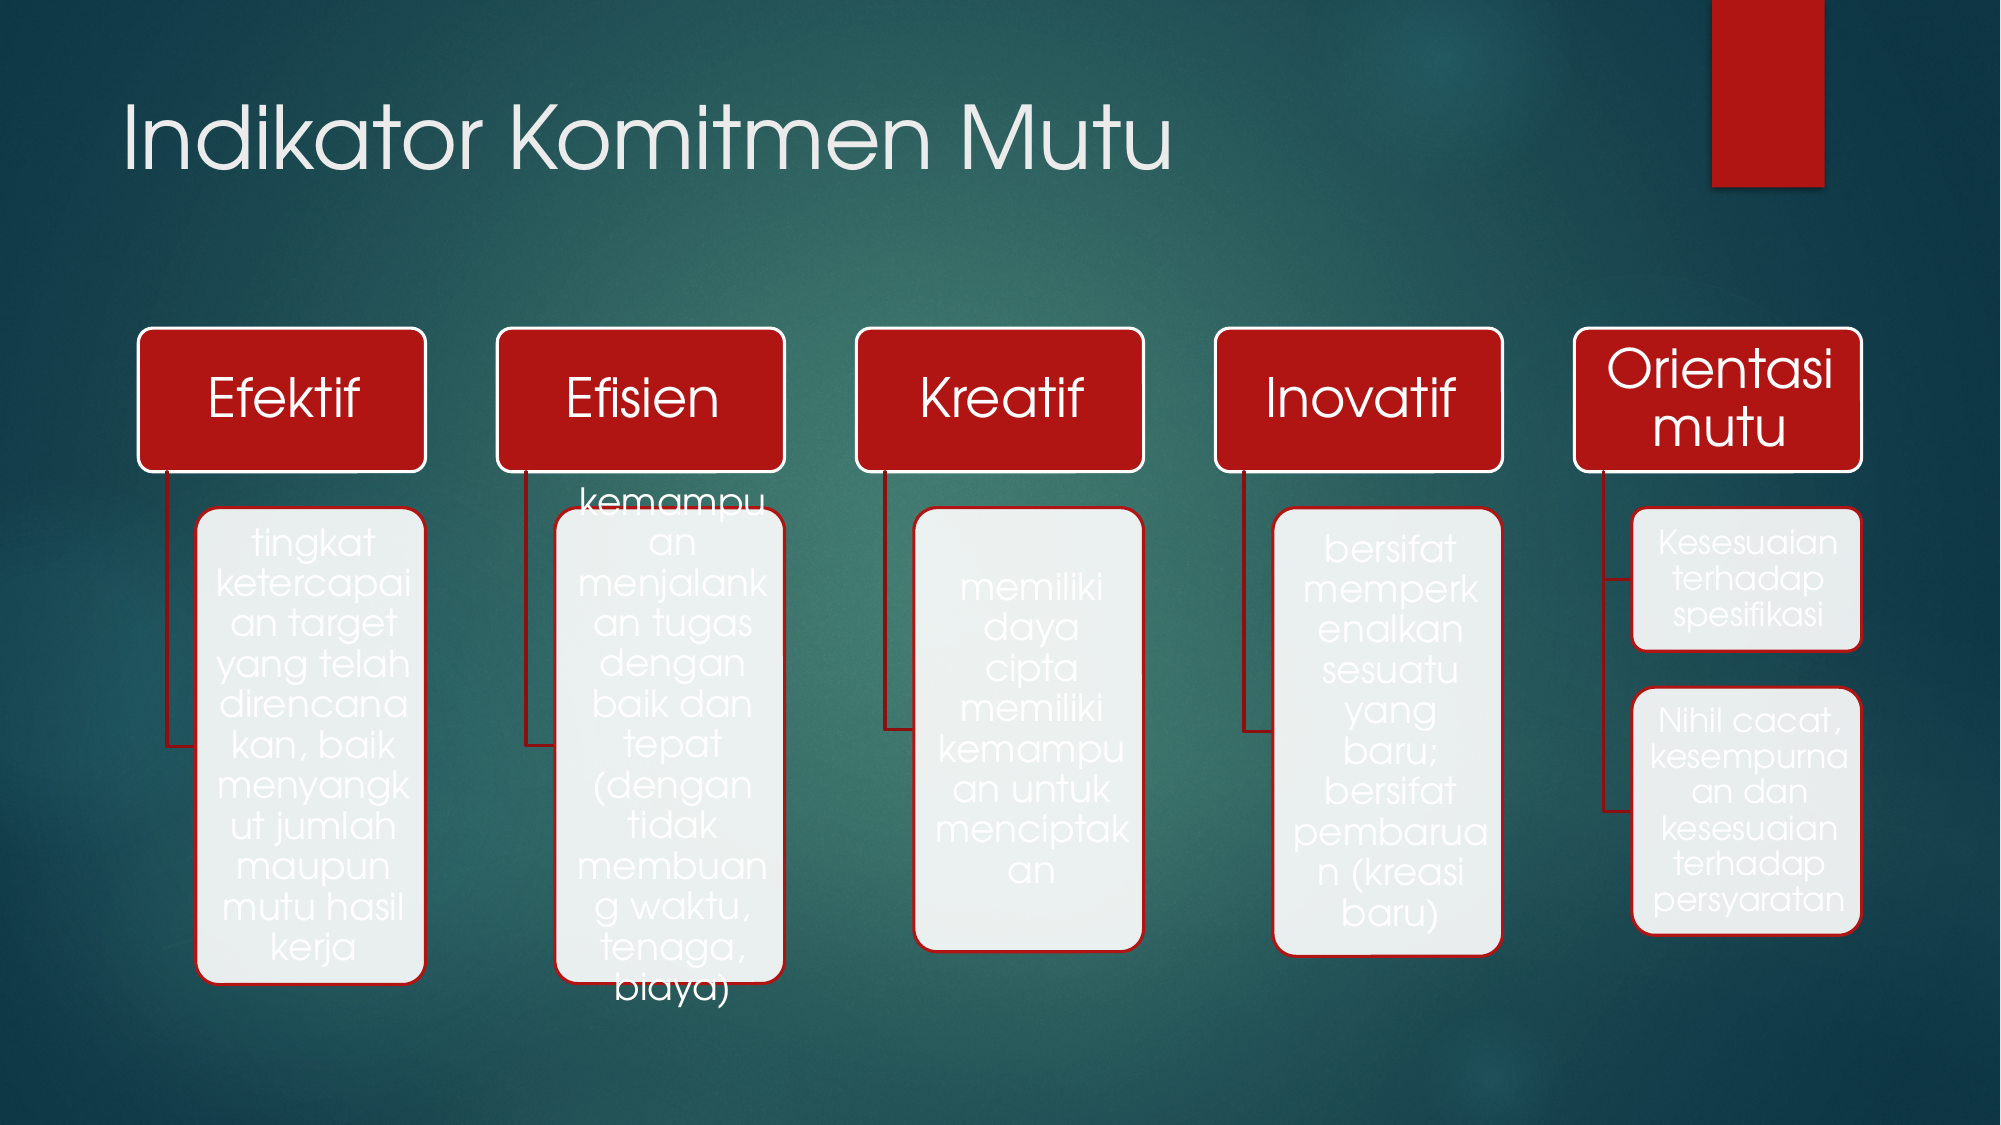

# Indikator Komitmen Mutu
Efektif
tingkat ketercapaian target yang telah direncanakan, baik menyangkut jumlah maupun mutu hasil kerja
Efisien
kemampuan menjalankan tugas dengan baik dan tepat (dengan tidak membuang waktu, tenaga, biaya)
Kreatif
memiliki daya cipta memiliki kemampuan untuk menciptakan
Inovatif
bersifat memperkenalkan sesuatu yang baru; bersifat pembaruan (kreasi baru)
Orientasi mutu
Kesesuaian terhadap spesifikasi
Nihil cacat, kesempurnaan dan kesesuaian terhadap persyaratan